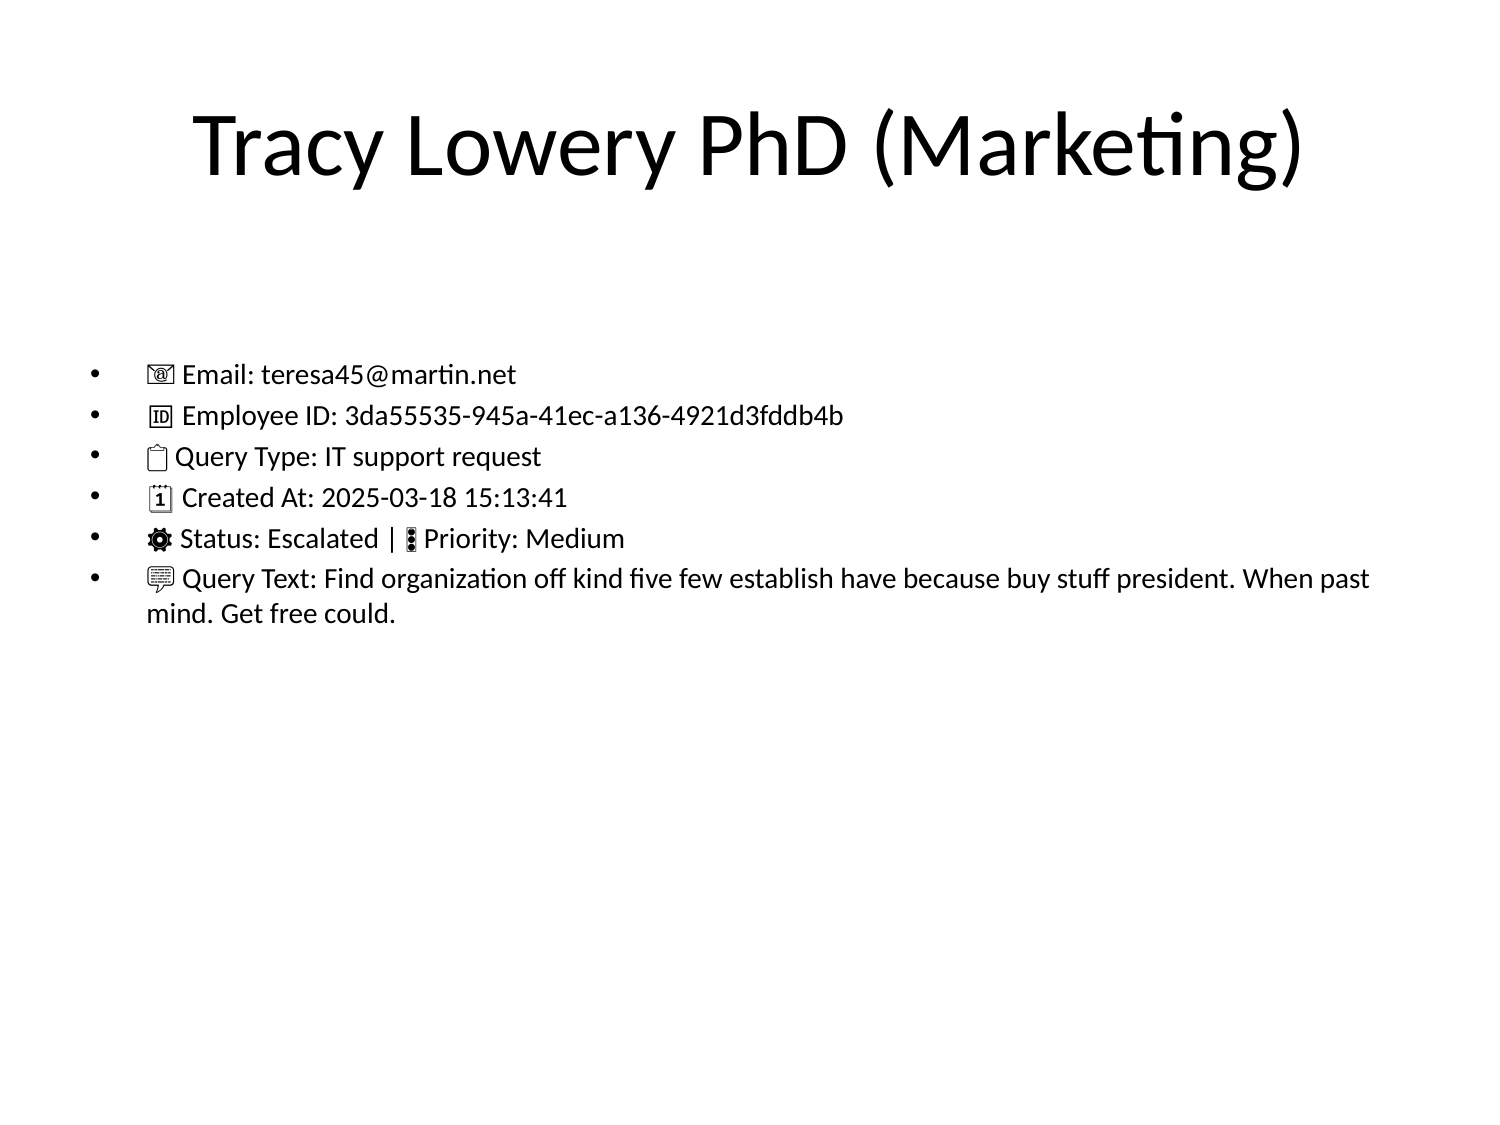

# Tracy Lowery PhD (Marketing)

📧 Email: teresa45@martin.net
🆔 Employee ID: 3da55535-945a-41ec-a136-4921d3fddb4b
📋 Query Type: IT support request
🗓 Created At: 2025-03-18 15:13:41
⚙ Status: Escalated | 🚦 Priority: Medium
💬 Query Text: Find organization off kind five few establish have because buy stuff president. When past mind. Get free could.